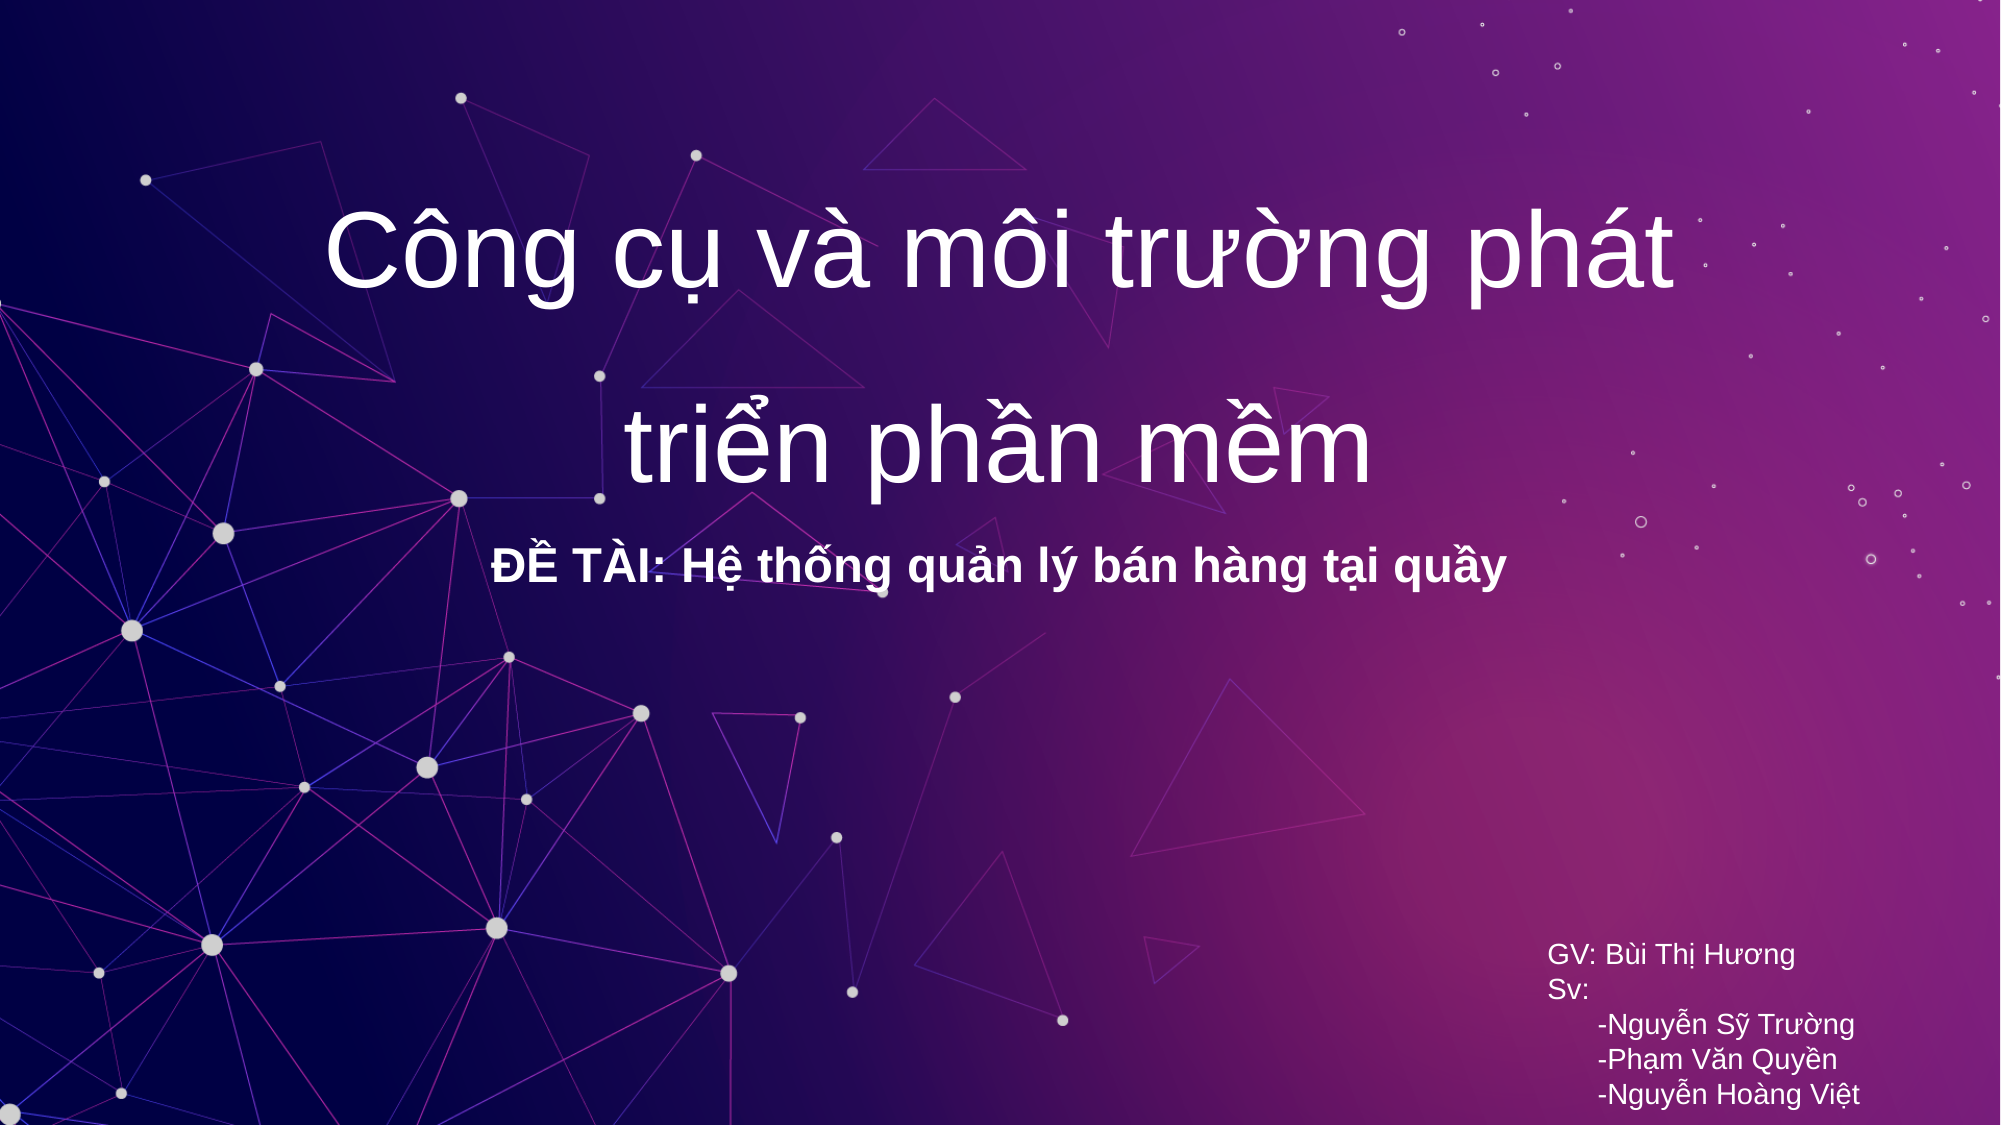

# Công cụ và môi trường phát triển phần mềm ĐỀ TÀI: Hệ thống quản lý bán hàng tại quầy

GV: Bùi Thị Hương
Sv:
	-Nguyễn Sỹ Trường
	-Phạm Văn Quyền
	-Nguyễn Hoàng Việt